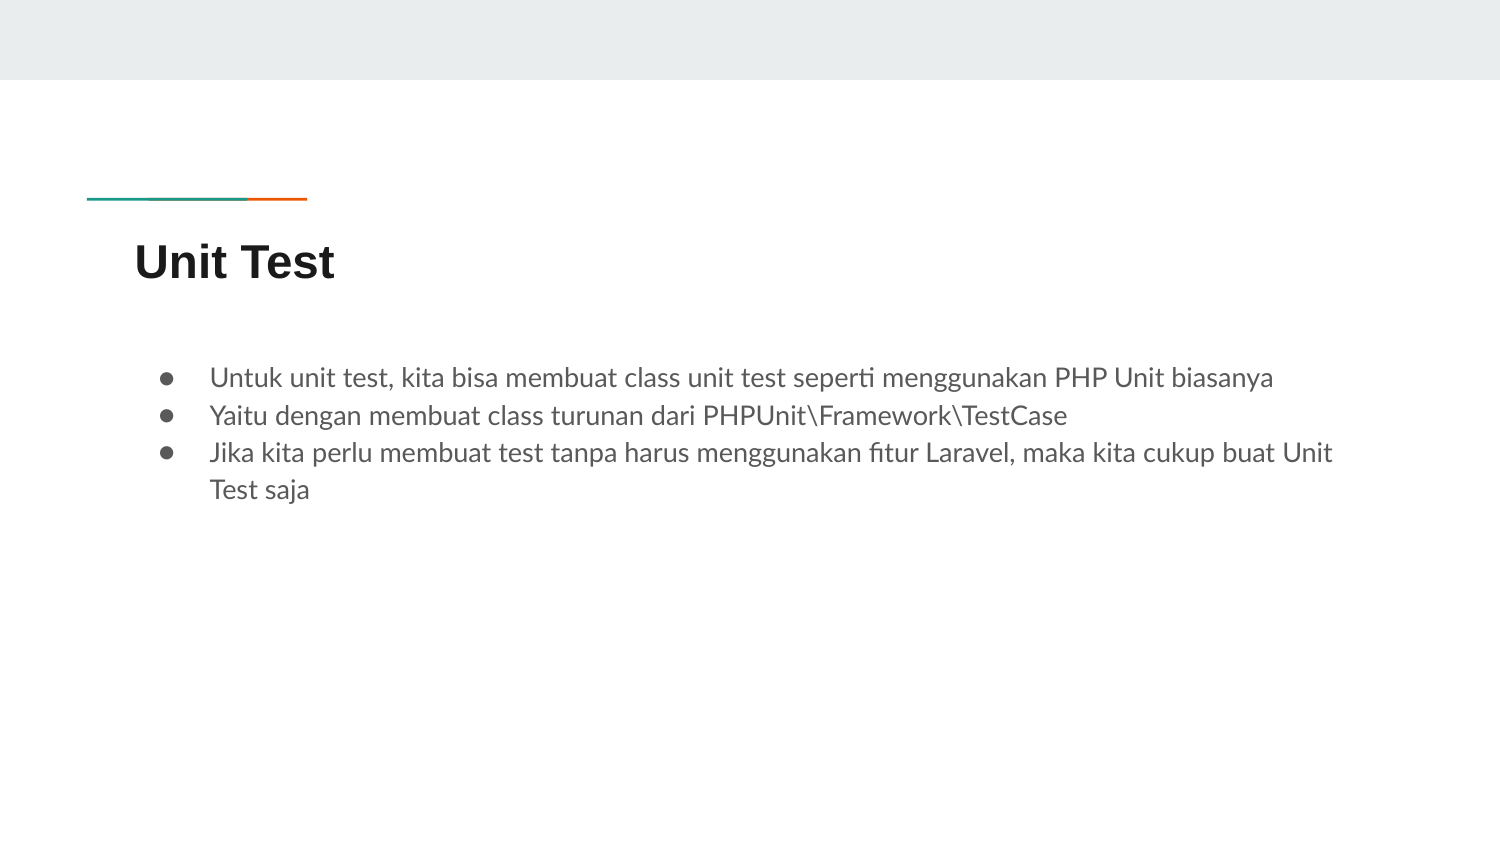

# Unit Test
Untuk unit test, kita bisa membuat class unit test seperti menggunakan PHP Unit biasanya
Yaitu dengan membuat class turunan dari PHPUnit\Framework\TestCase
Jika kita perlu membuat test tanpa harus menggunakan fitur Laravel, maka kita cukup buat Unit Test saja